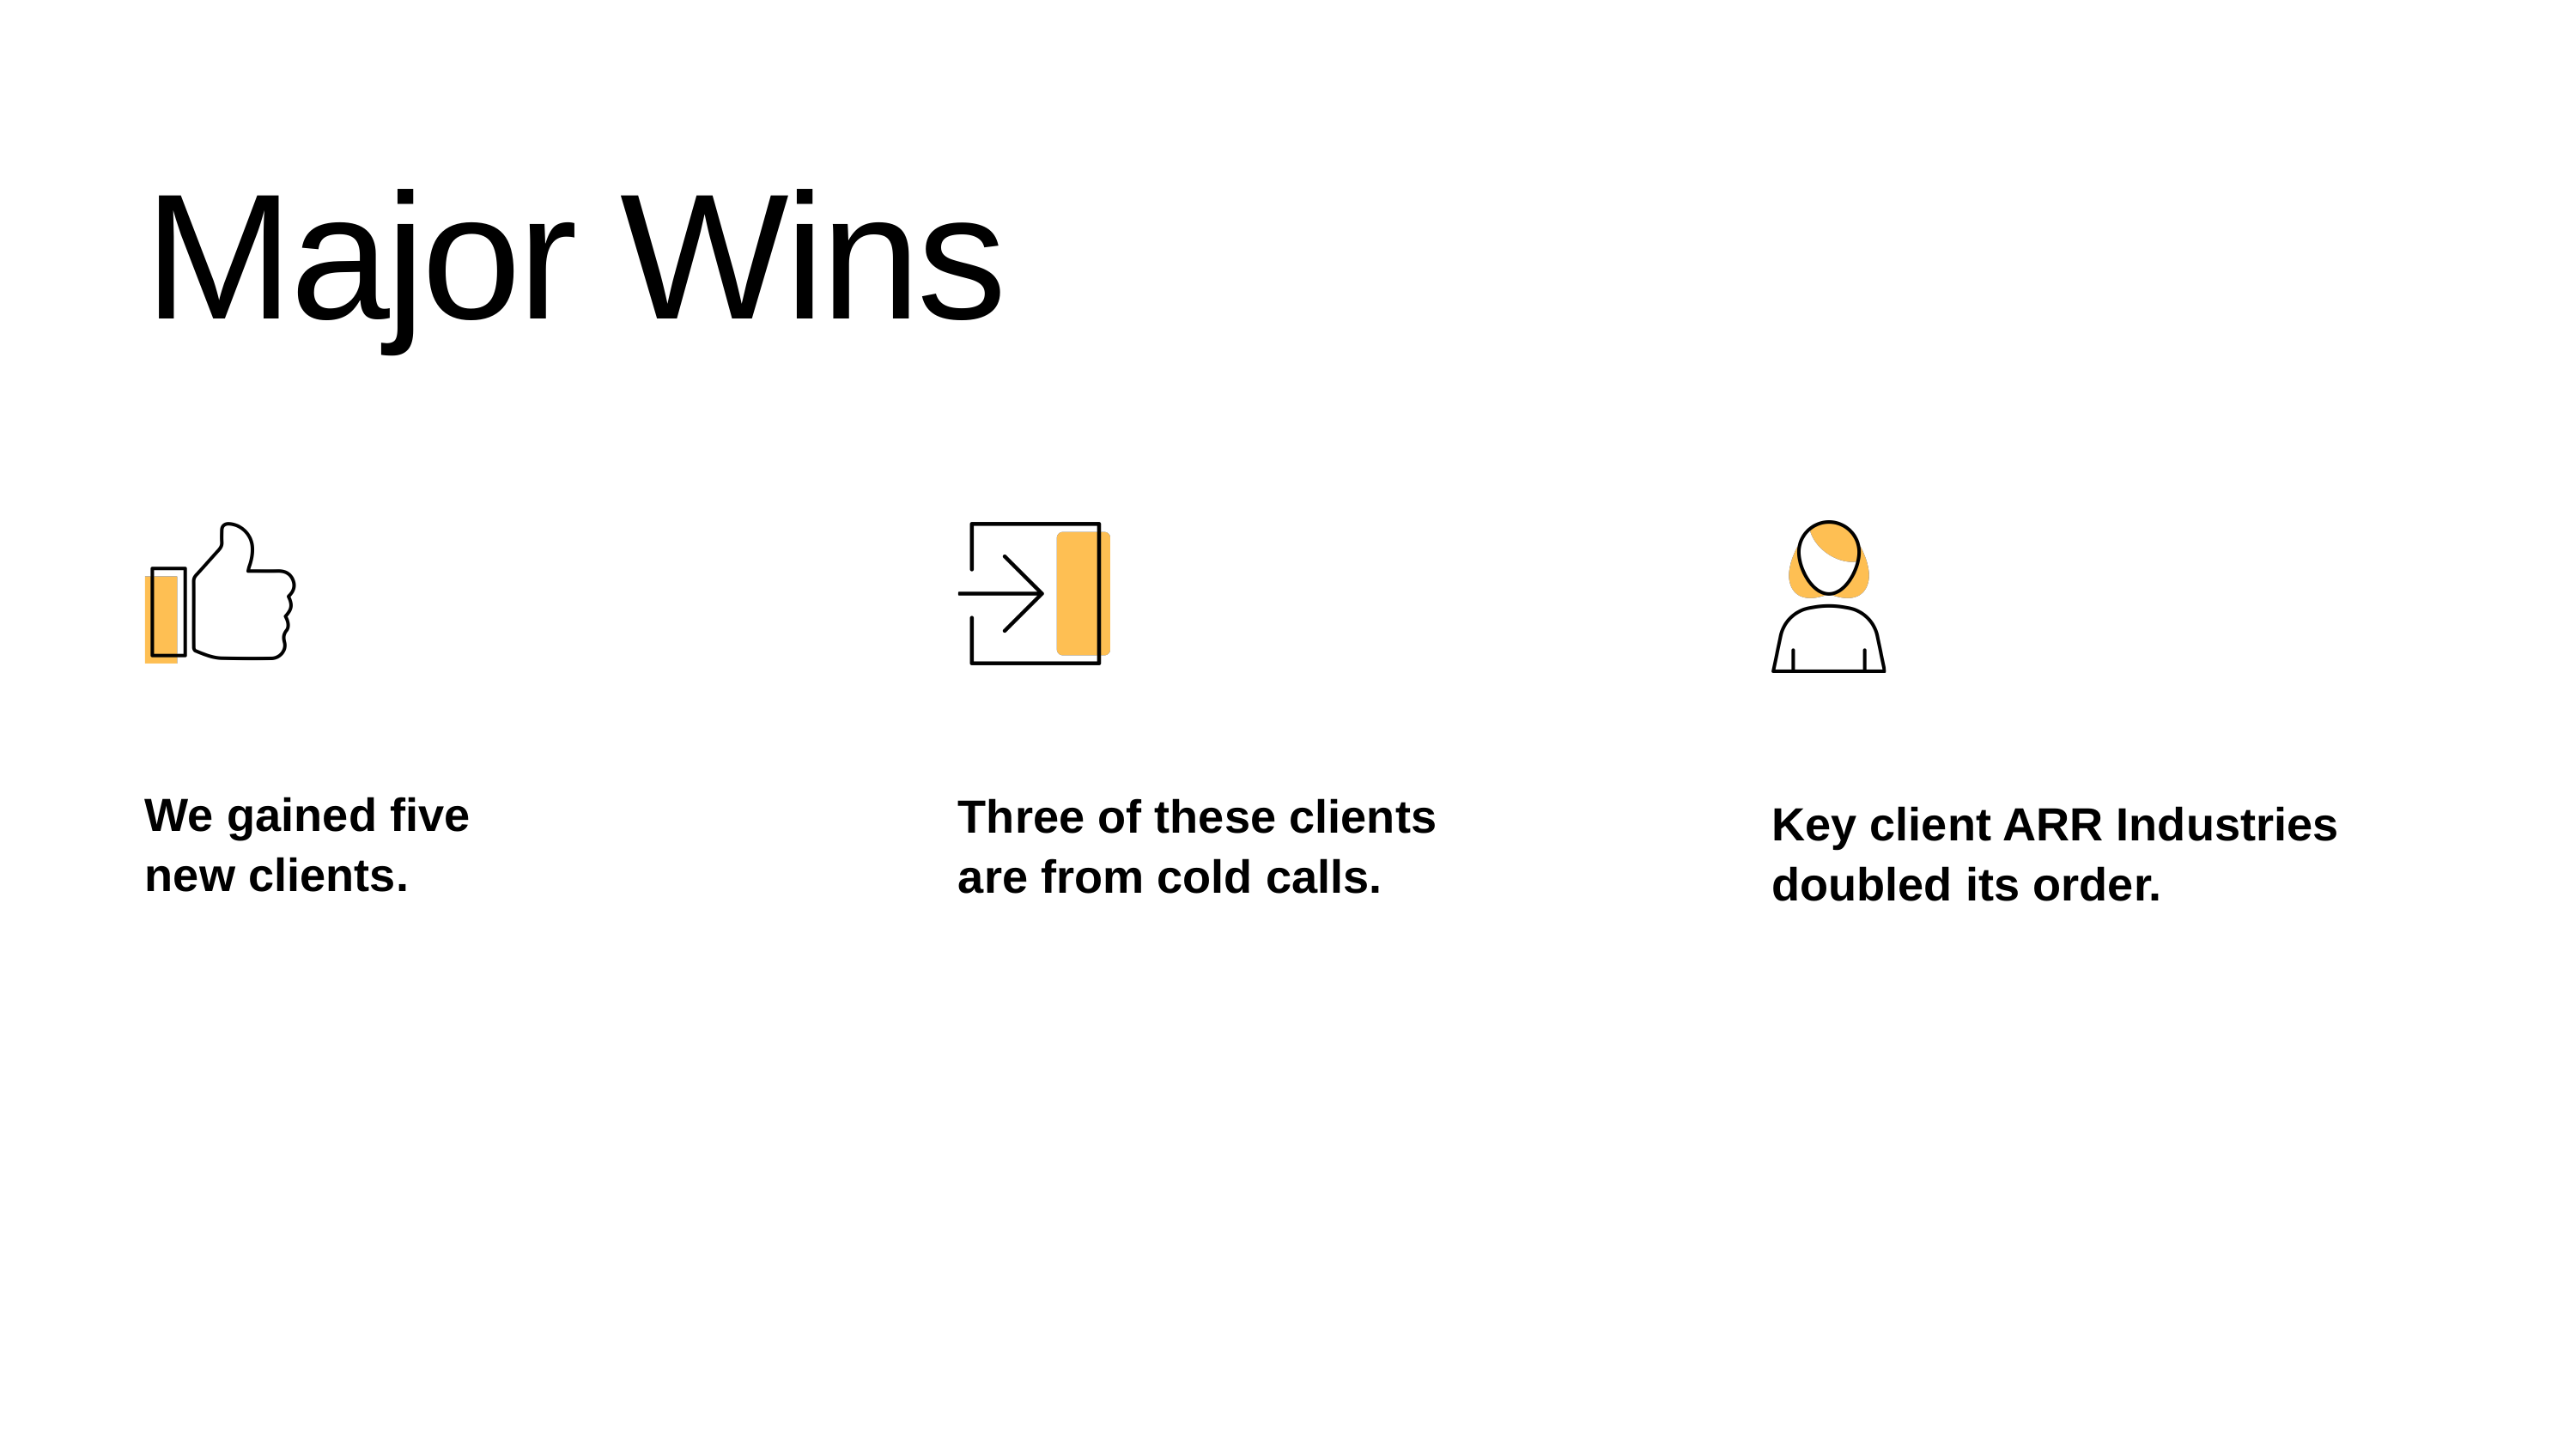

Major Wins

Key client ARR Industries doubled its order.

We gained five
new clients.

Three of these clients
are from cold calls.